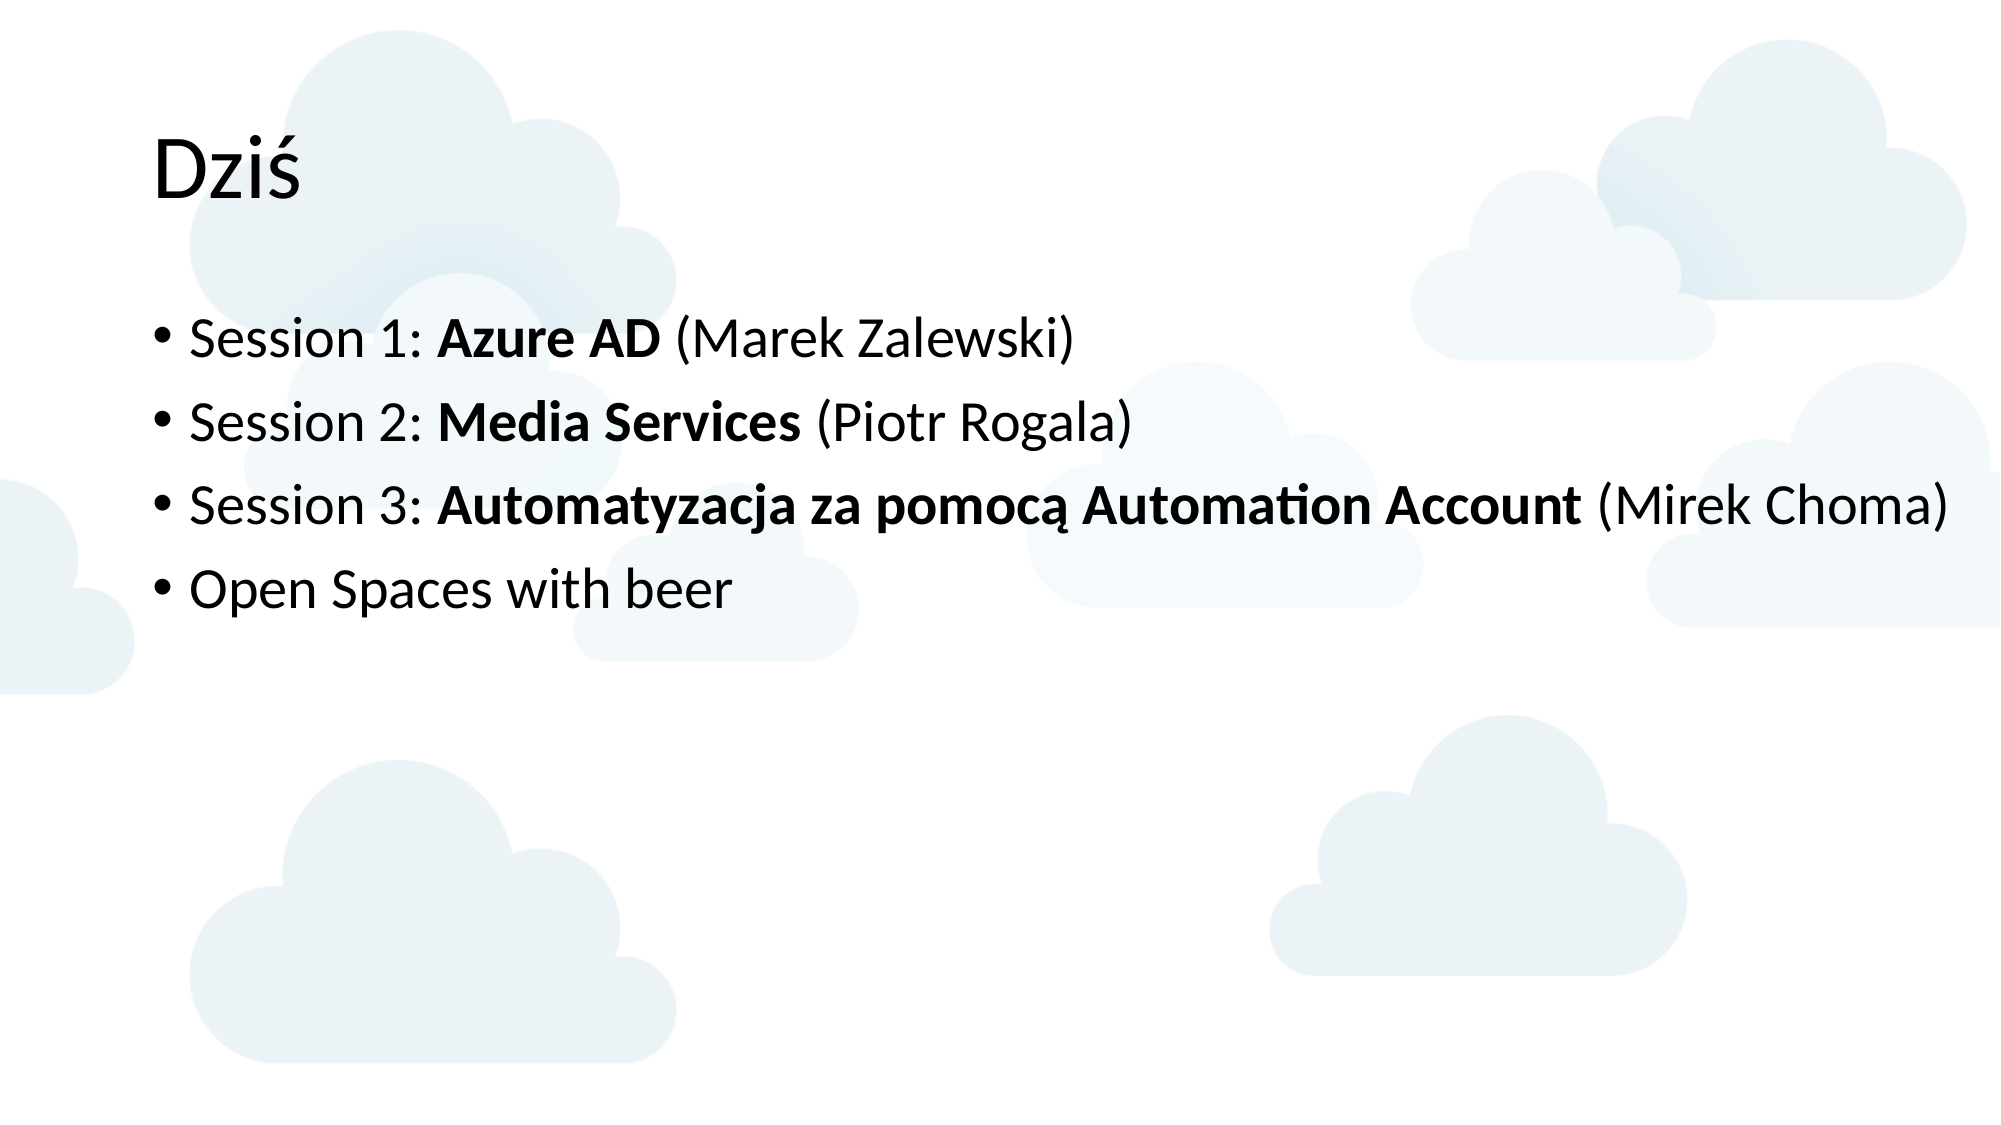

# Dziś
Session 1: Azure AD (Marek Zalewski)
Session 2: Media Services (Piotr Rogala)
Session 3: Automatyzacja za pomocą Automation Account (Mirek Choma)
Open Spaces with beer